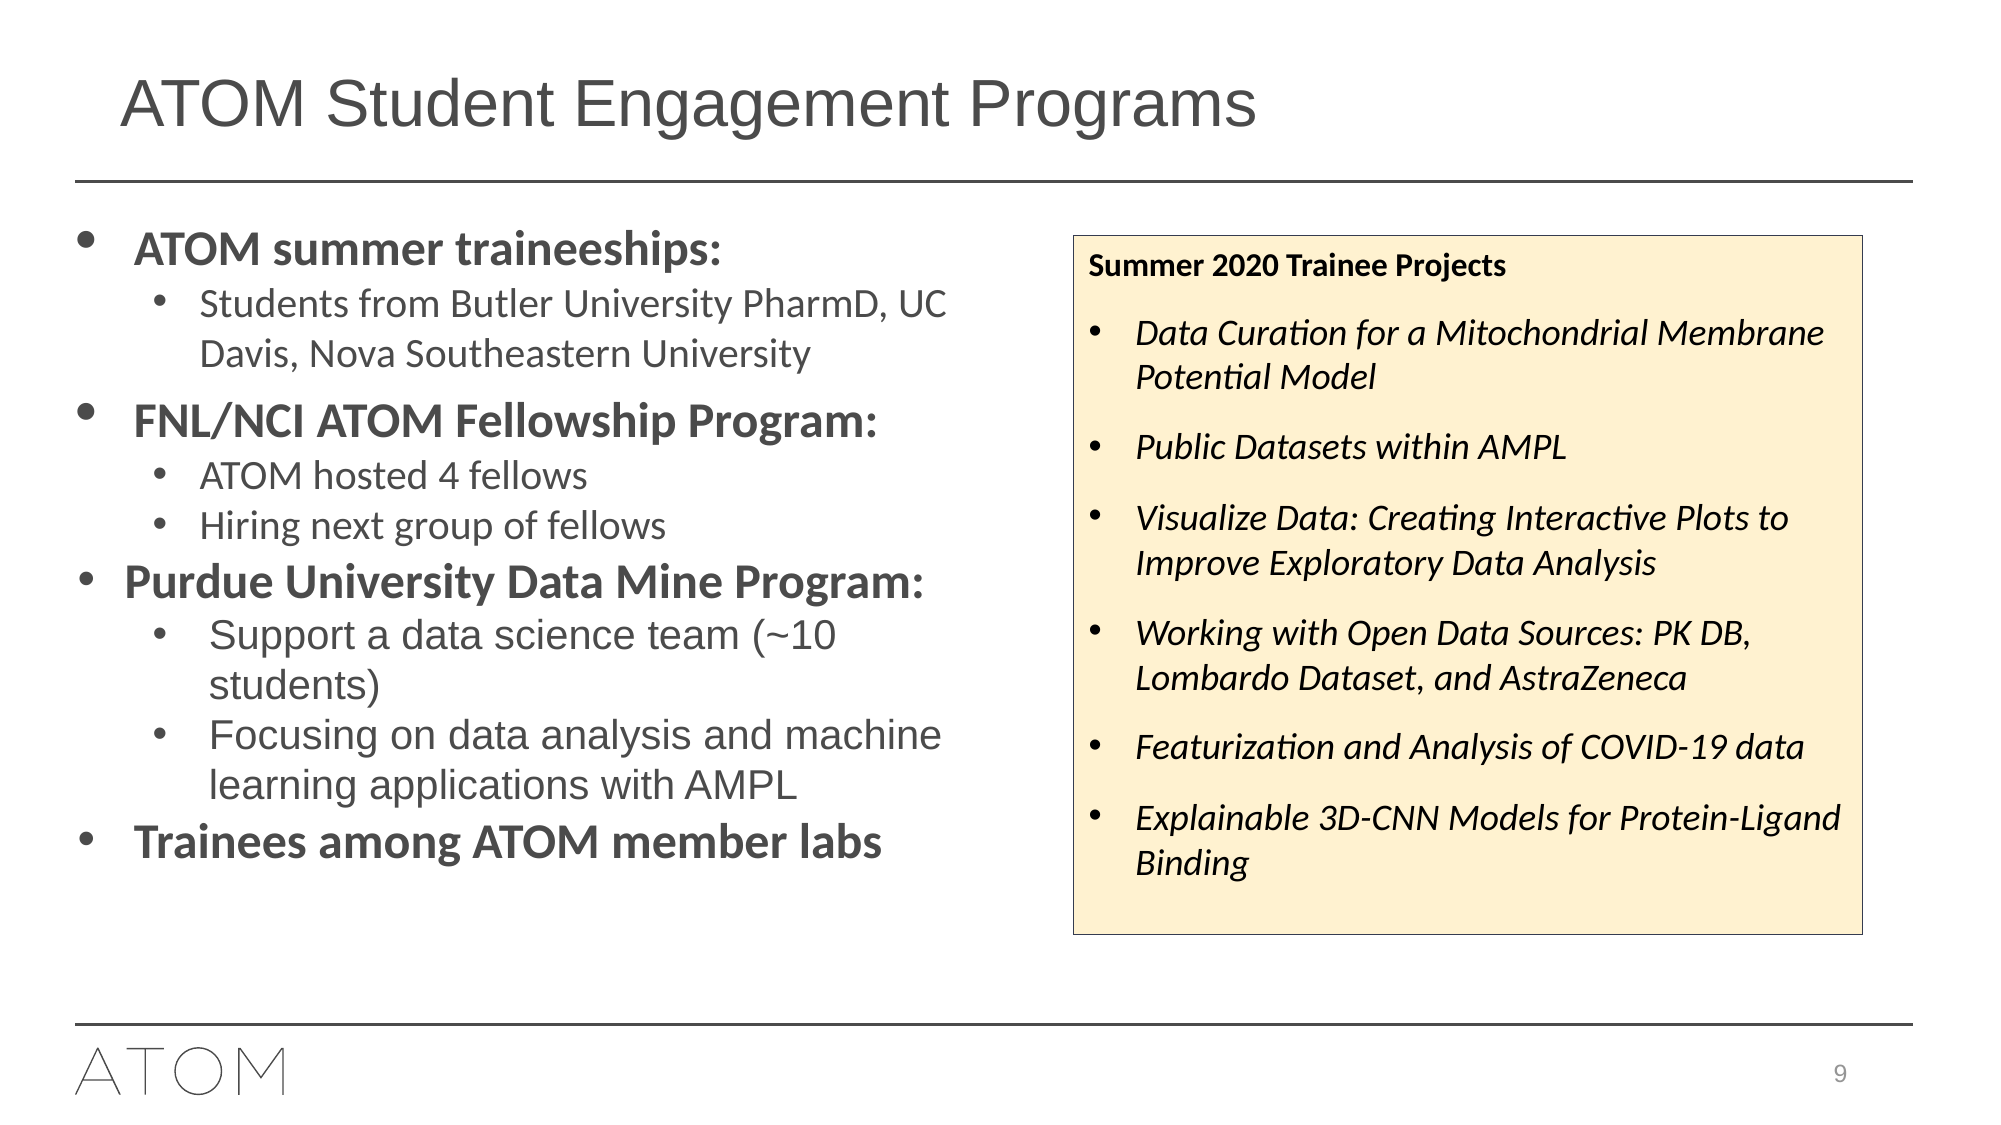

# ATOM Student Engagement Programs
ATOM summer traineeships:
Students from Butler University PharmD, UC Davis, Nova Southeastern University
FNL/NCI ATOM Fellowship Program:
ATOM hosted 4 fellows
Hiring next group of fellows
Purdue University Data Mine Program:
Support a data science team (~10 students)
Focusing on data analysis and machine learning applications with AMPL
Trainees among ATOM member labs
Summer 2020 Trainee Projects
Data Curation for a Mitochondrial Membrane Potential Model
Public Datasets within AMPL
Visualize Data: Creating Interactive Plots to Improve Exploratory Data Analysis
Working with Open Data Sources: PK DB, Lombardo Dataset, and AstraZeneca
Featurization and Analysis of COVID-19 data
Explainable 3D-CNN Models for Protein-Ligand Binding

9